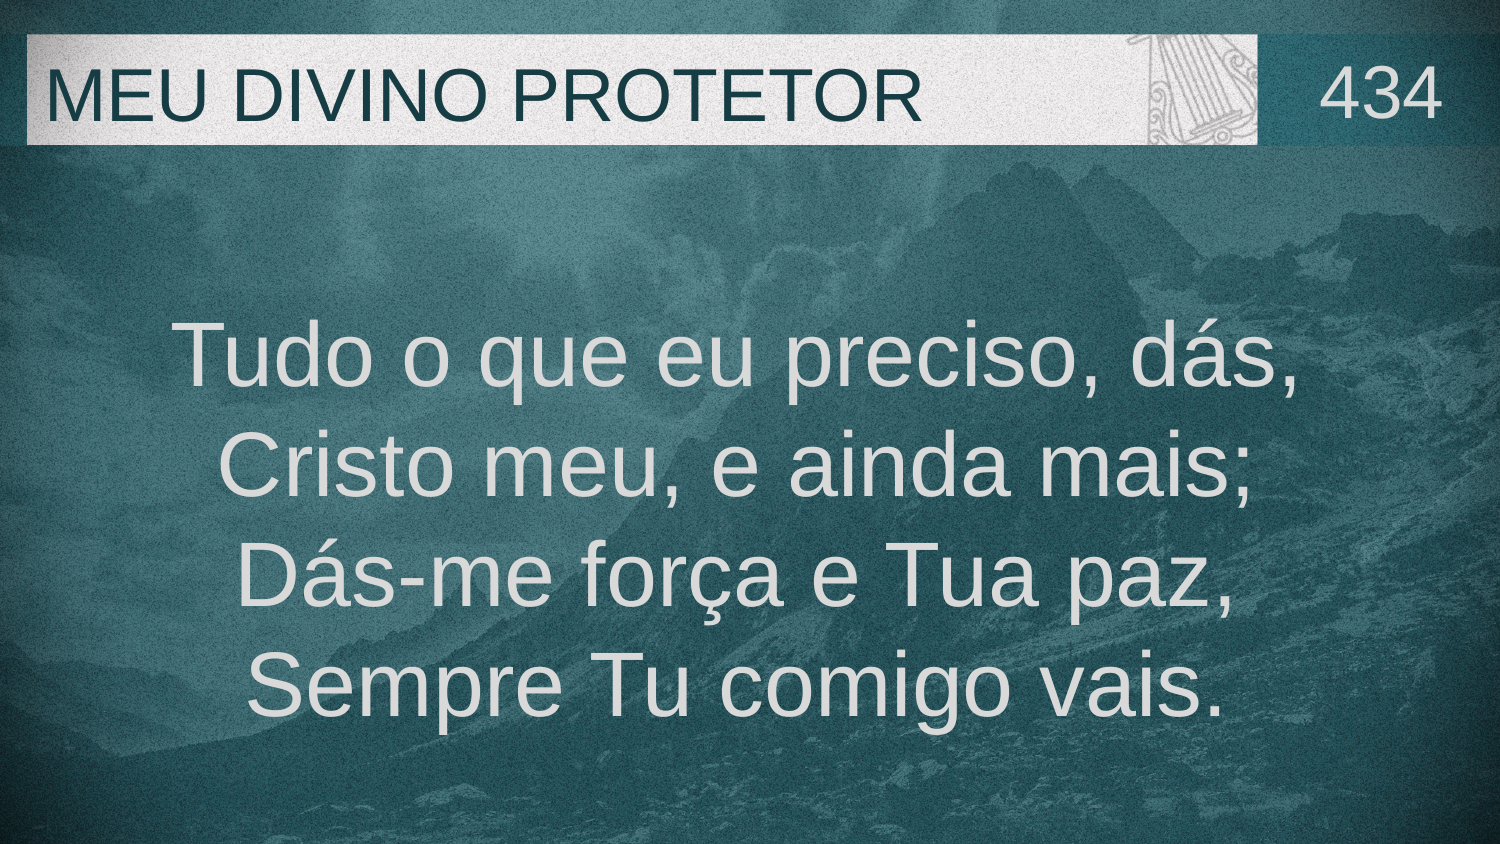

# MEU DIVINO PROTETOR
434
Tudo o que eu preciso, dás,
Cristo meu, e ainda mais;
Dás-me força e Tua paz,
Sempre Tu comigo vais.